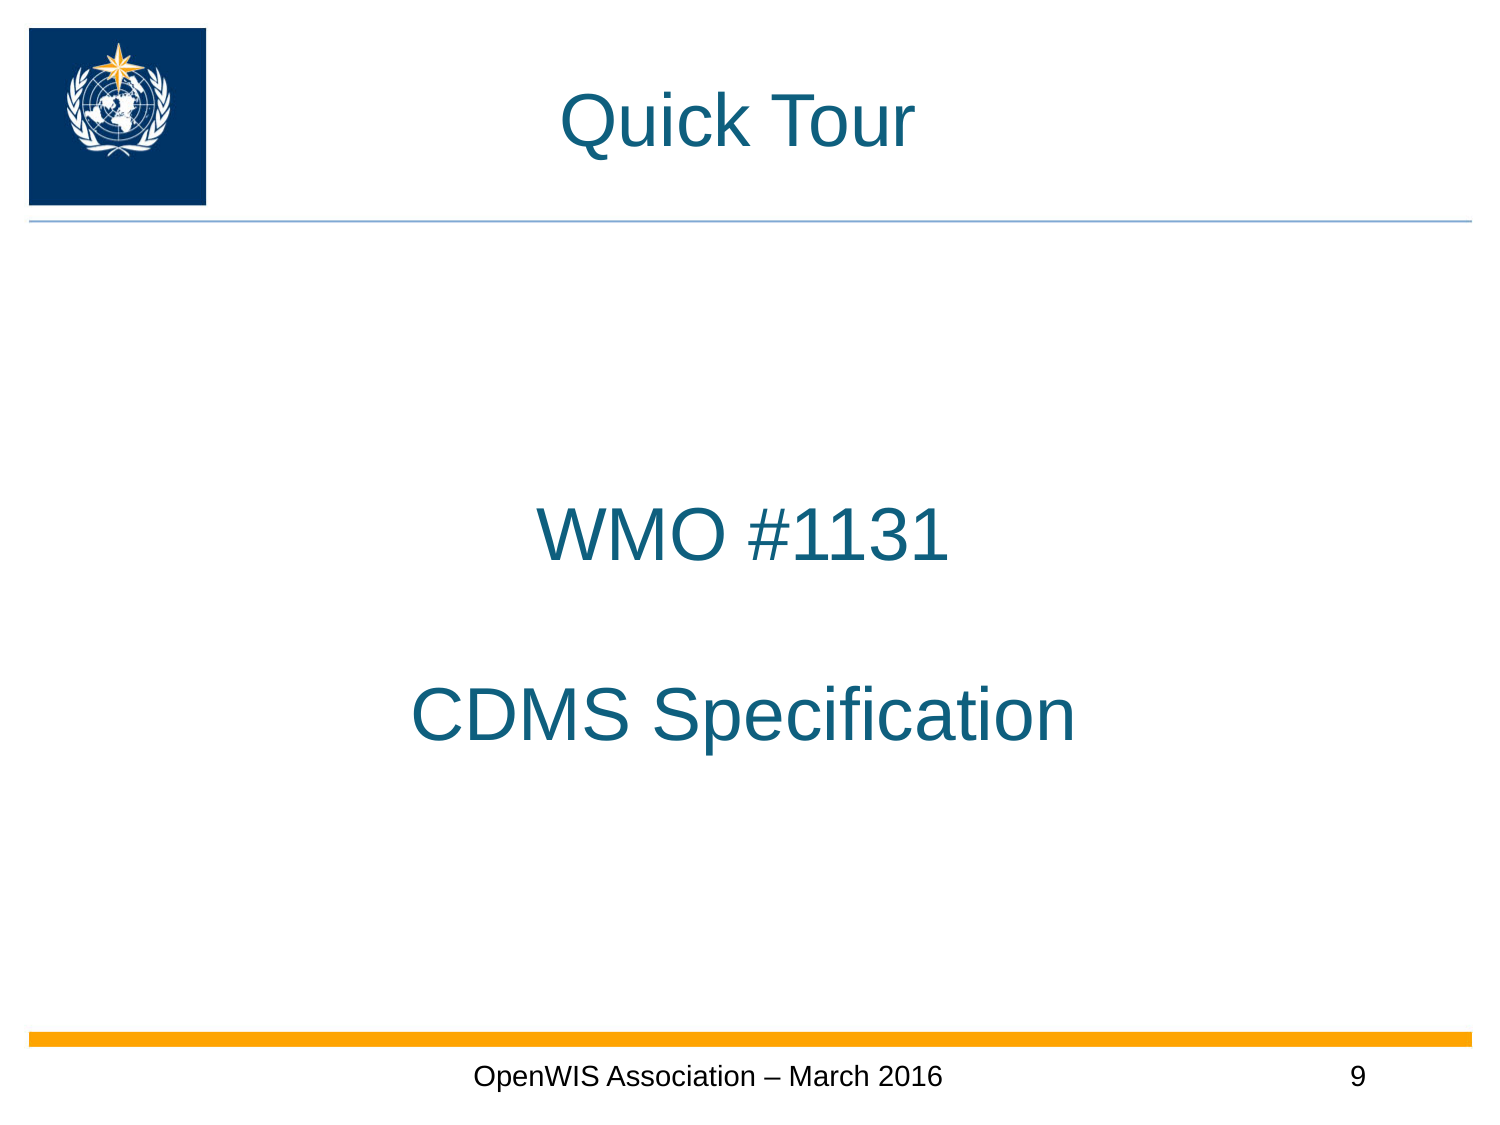

Quick Tour
# WMO #1131 CDMS Specification
OpenWIS Association – March 2016
9